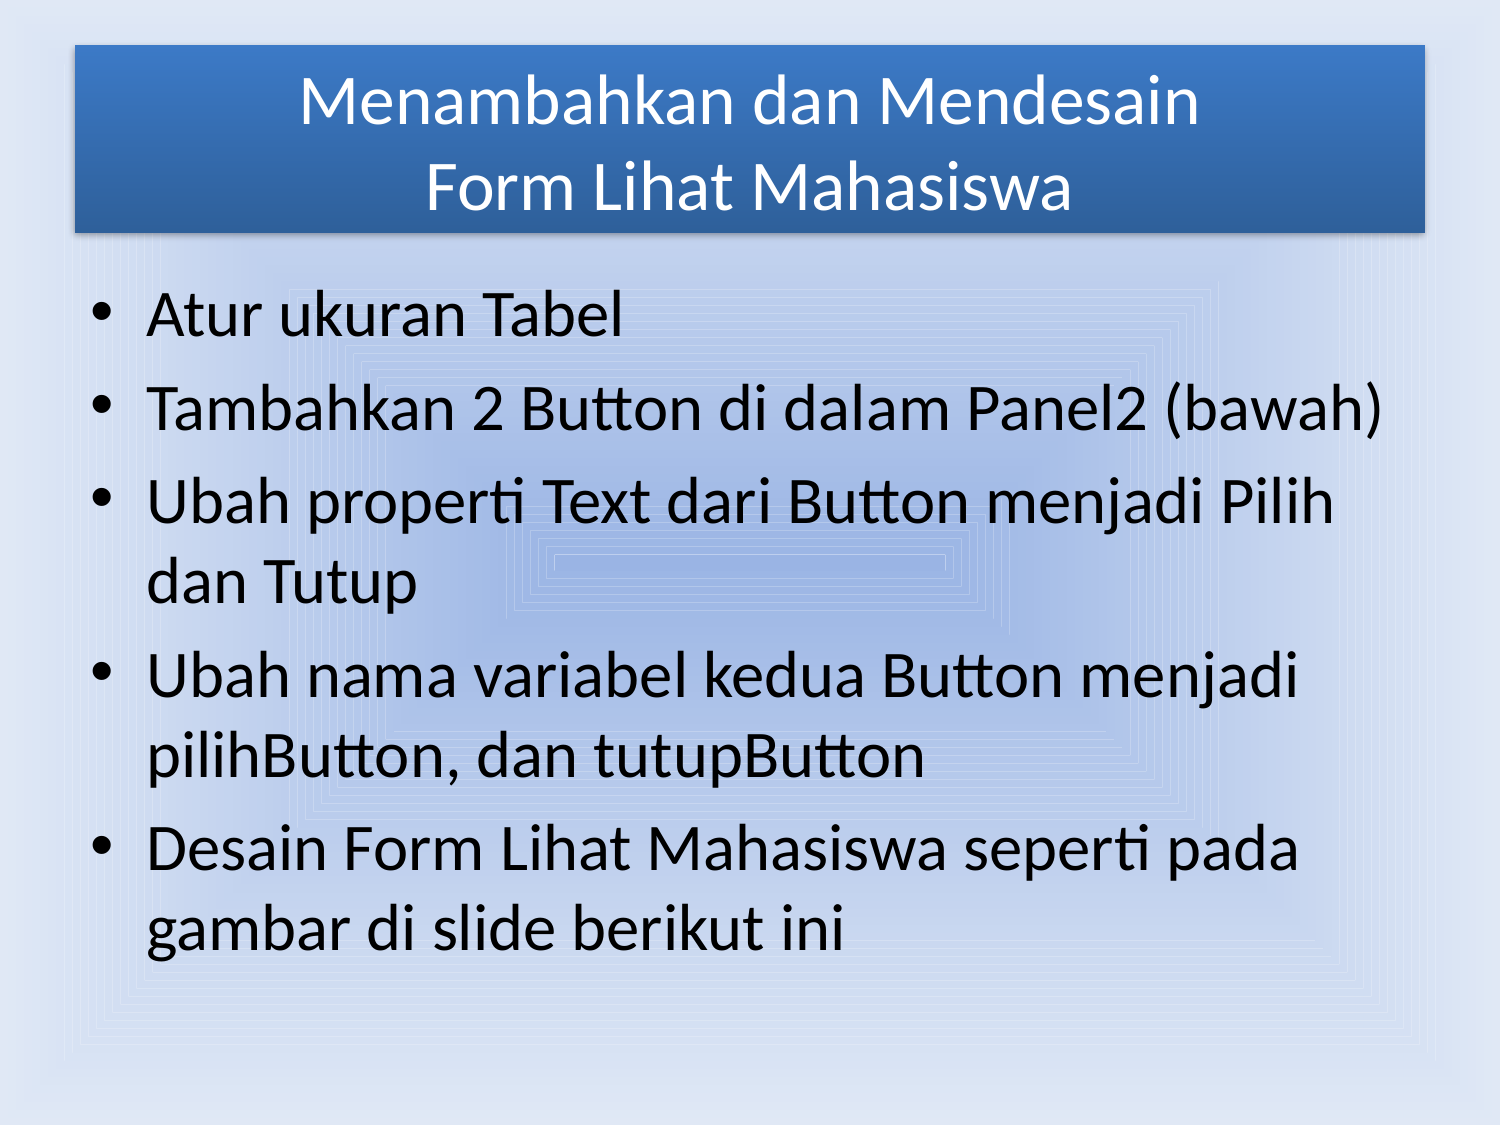

# Menambahkan dan Mendesain Form Lihat Mahasiswa
Atur ukuran Tabel
Tambahkan 2 Button di dalam Panel2 (bawah)
Ubah properti Text dari Button menjadi Pilih dan Tutup
Ubah nama variabel kedua Button menjadi pilihButton, dan tutupButton
Desain Form Lihat Mahasiswa seperti pada gambar di slide berikut ini